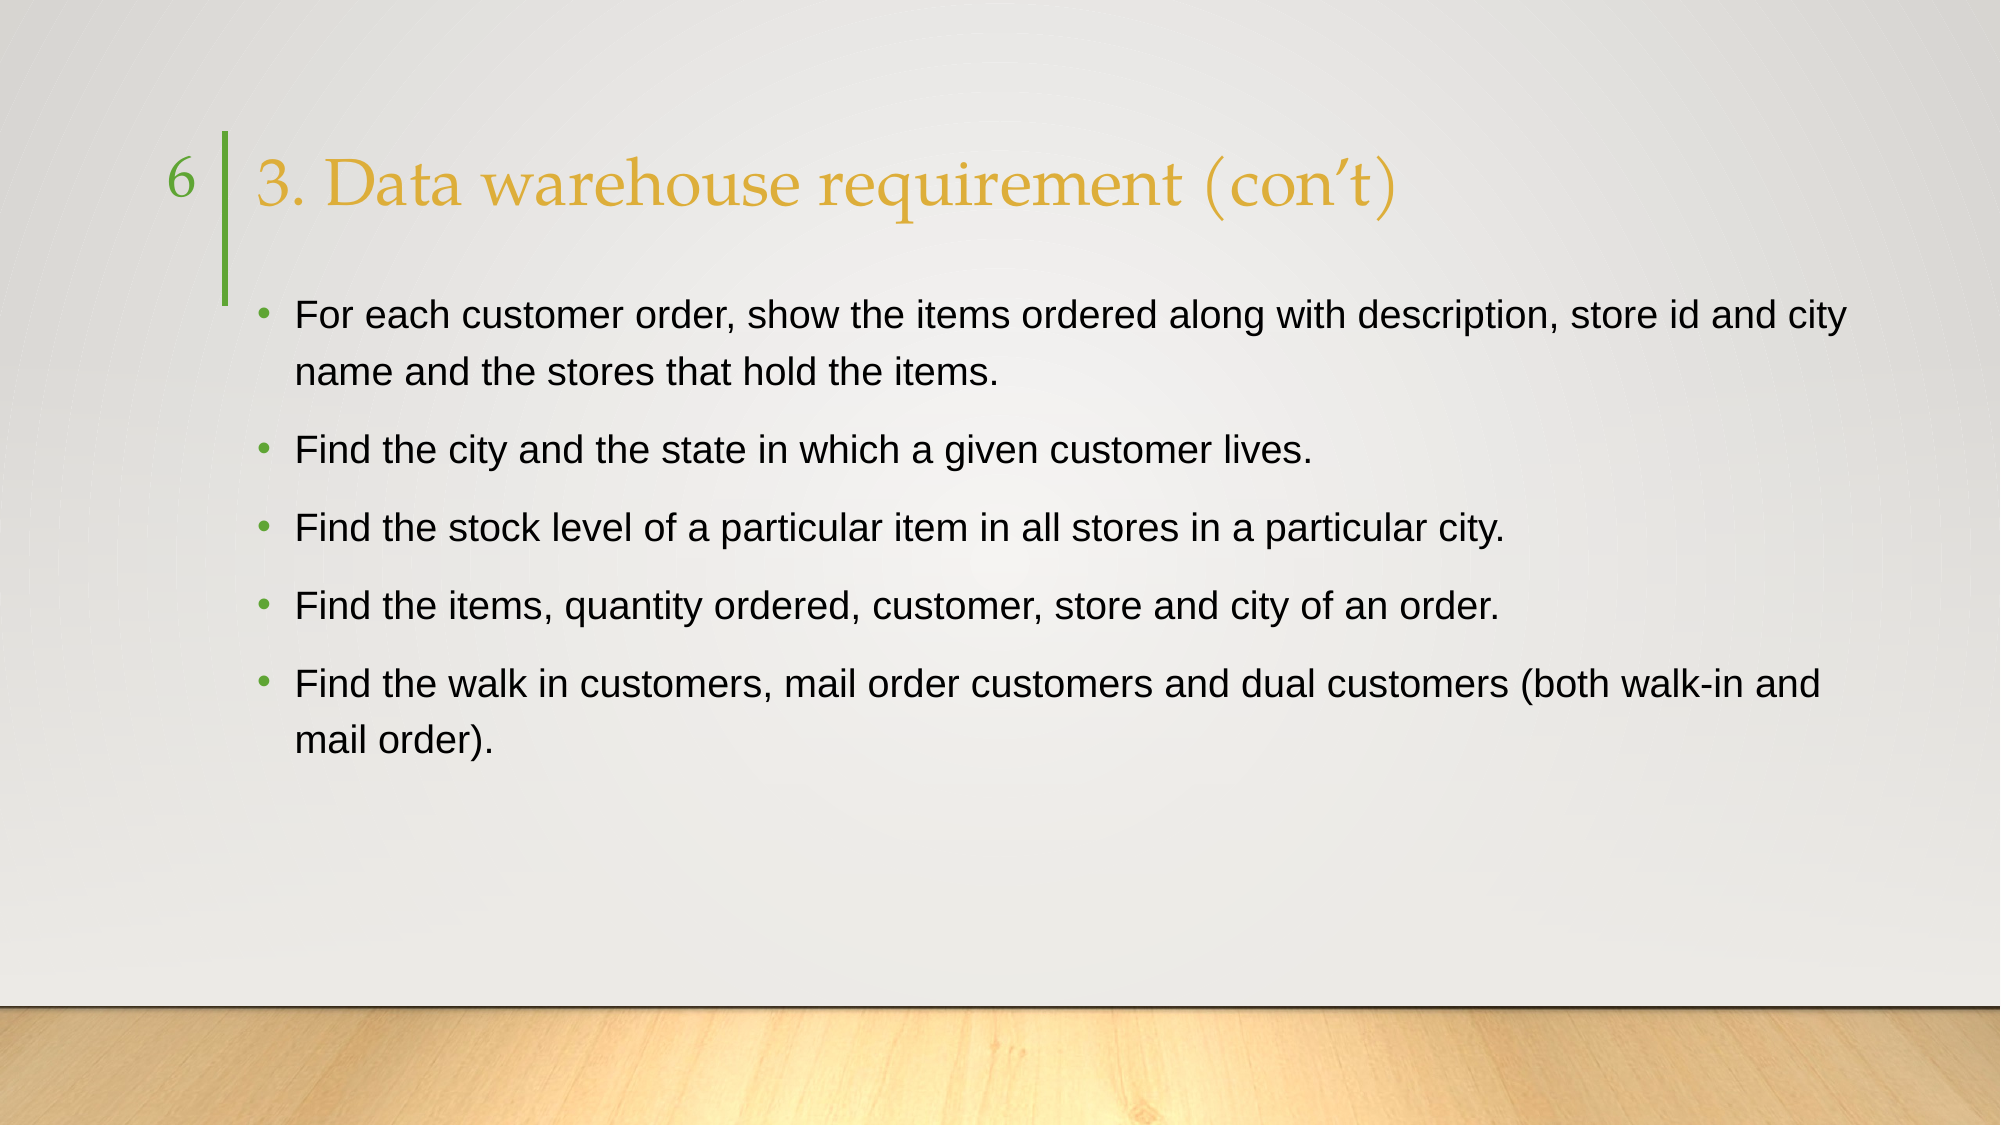

# 3. Data warehouse requirement (con’t)
6
For each customer order, show the items ordered along with description, store id and city name and the stores that hold the items.
Find the city and the state in which a given customer lives.
Find the stock level of a particular item in all stores in a particular city.
Find the items, quantity ordered, customer, store and city of an order.
Find the walk in customers, mail order customers and dual customers (both walk-in and mail order).